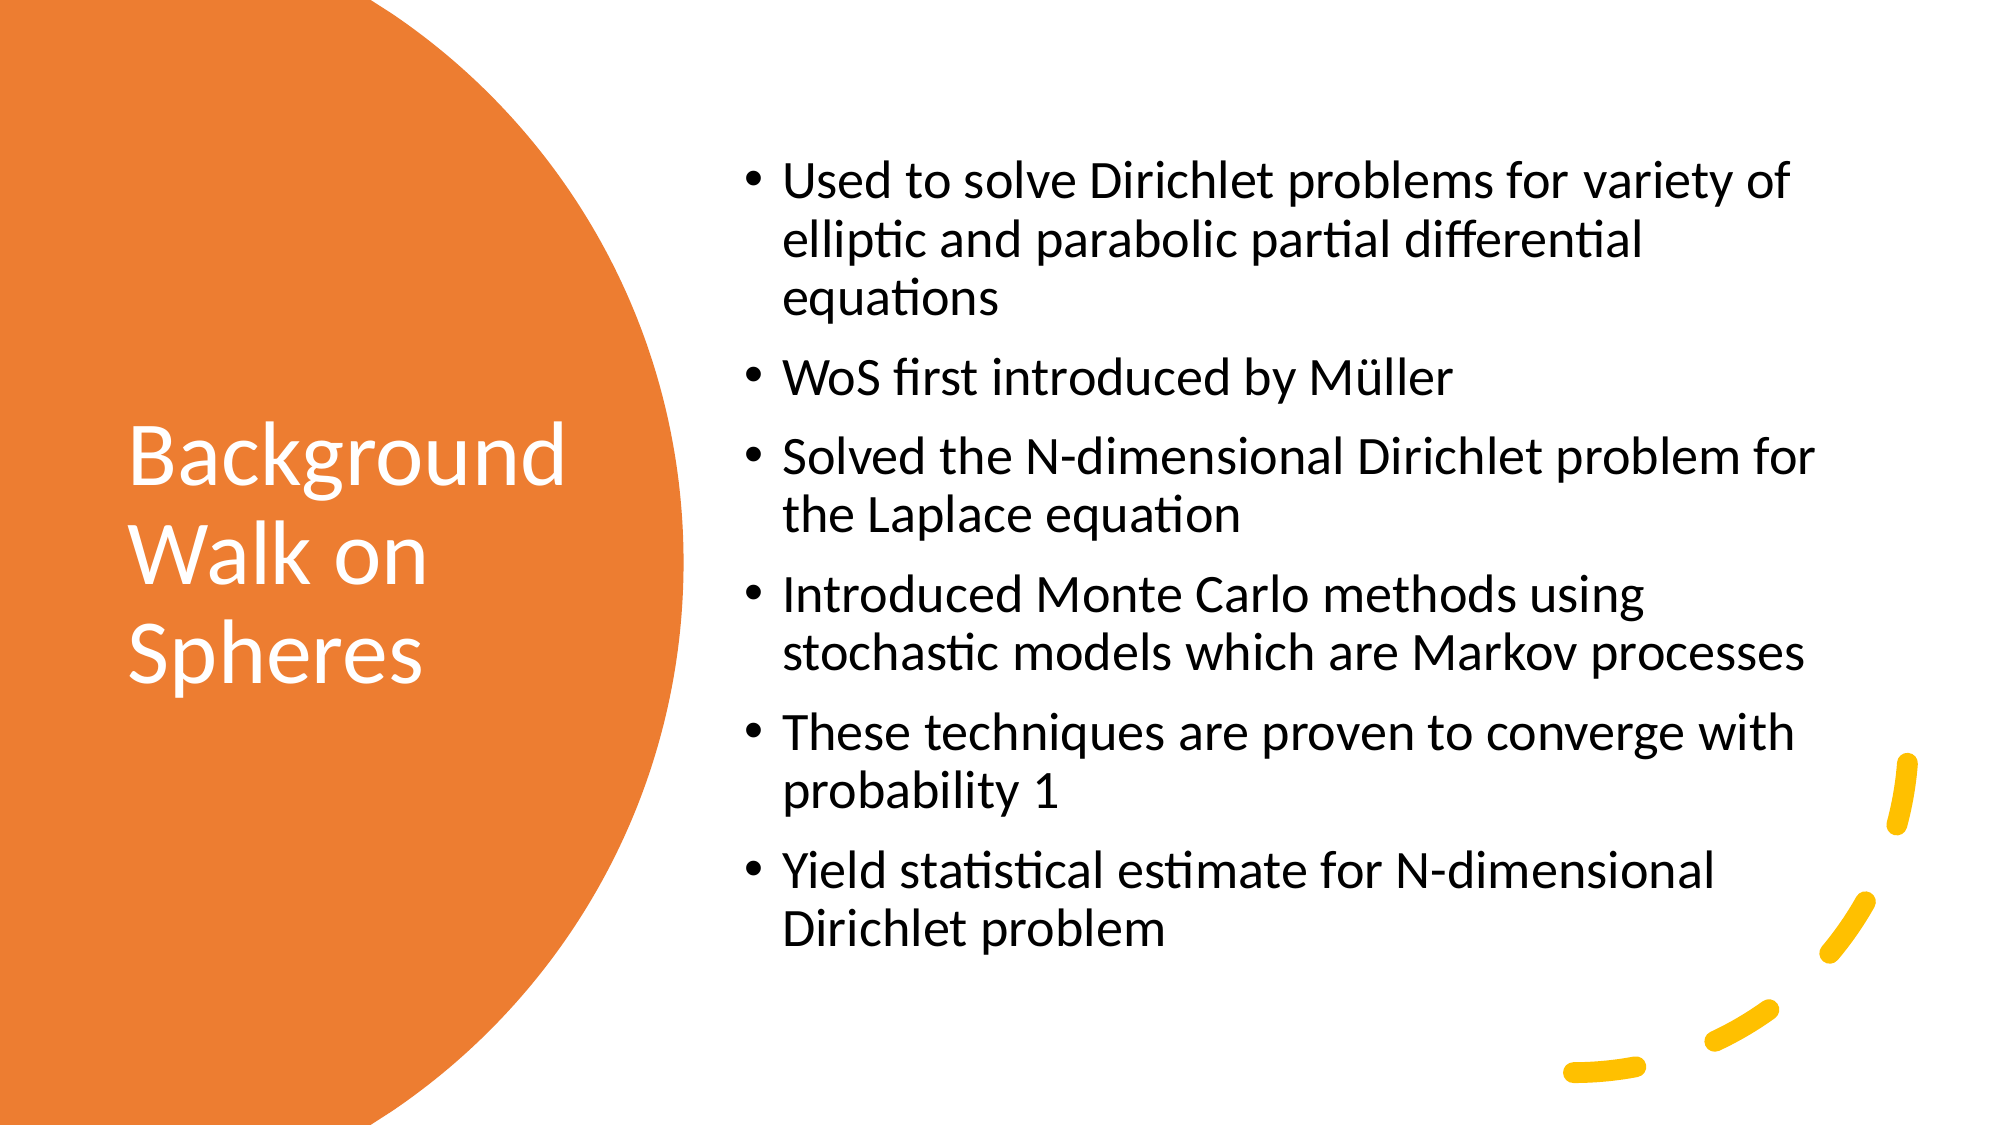

Used to solve Dirichlet problems for variety of elliptic and parabolic partial differential equations
WoS first introduced by Müller
Solved the N-dimensional Dirichlet problem for the Laplace equation
Introduced Monte Carlo methods using stochastic models which are Markov processes
These techniques are proven to converge with probability 1
Yield statistical estimate for N-dimensional Dirichlet problem
# Background Walk on Spheres